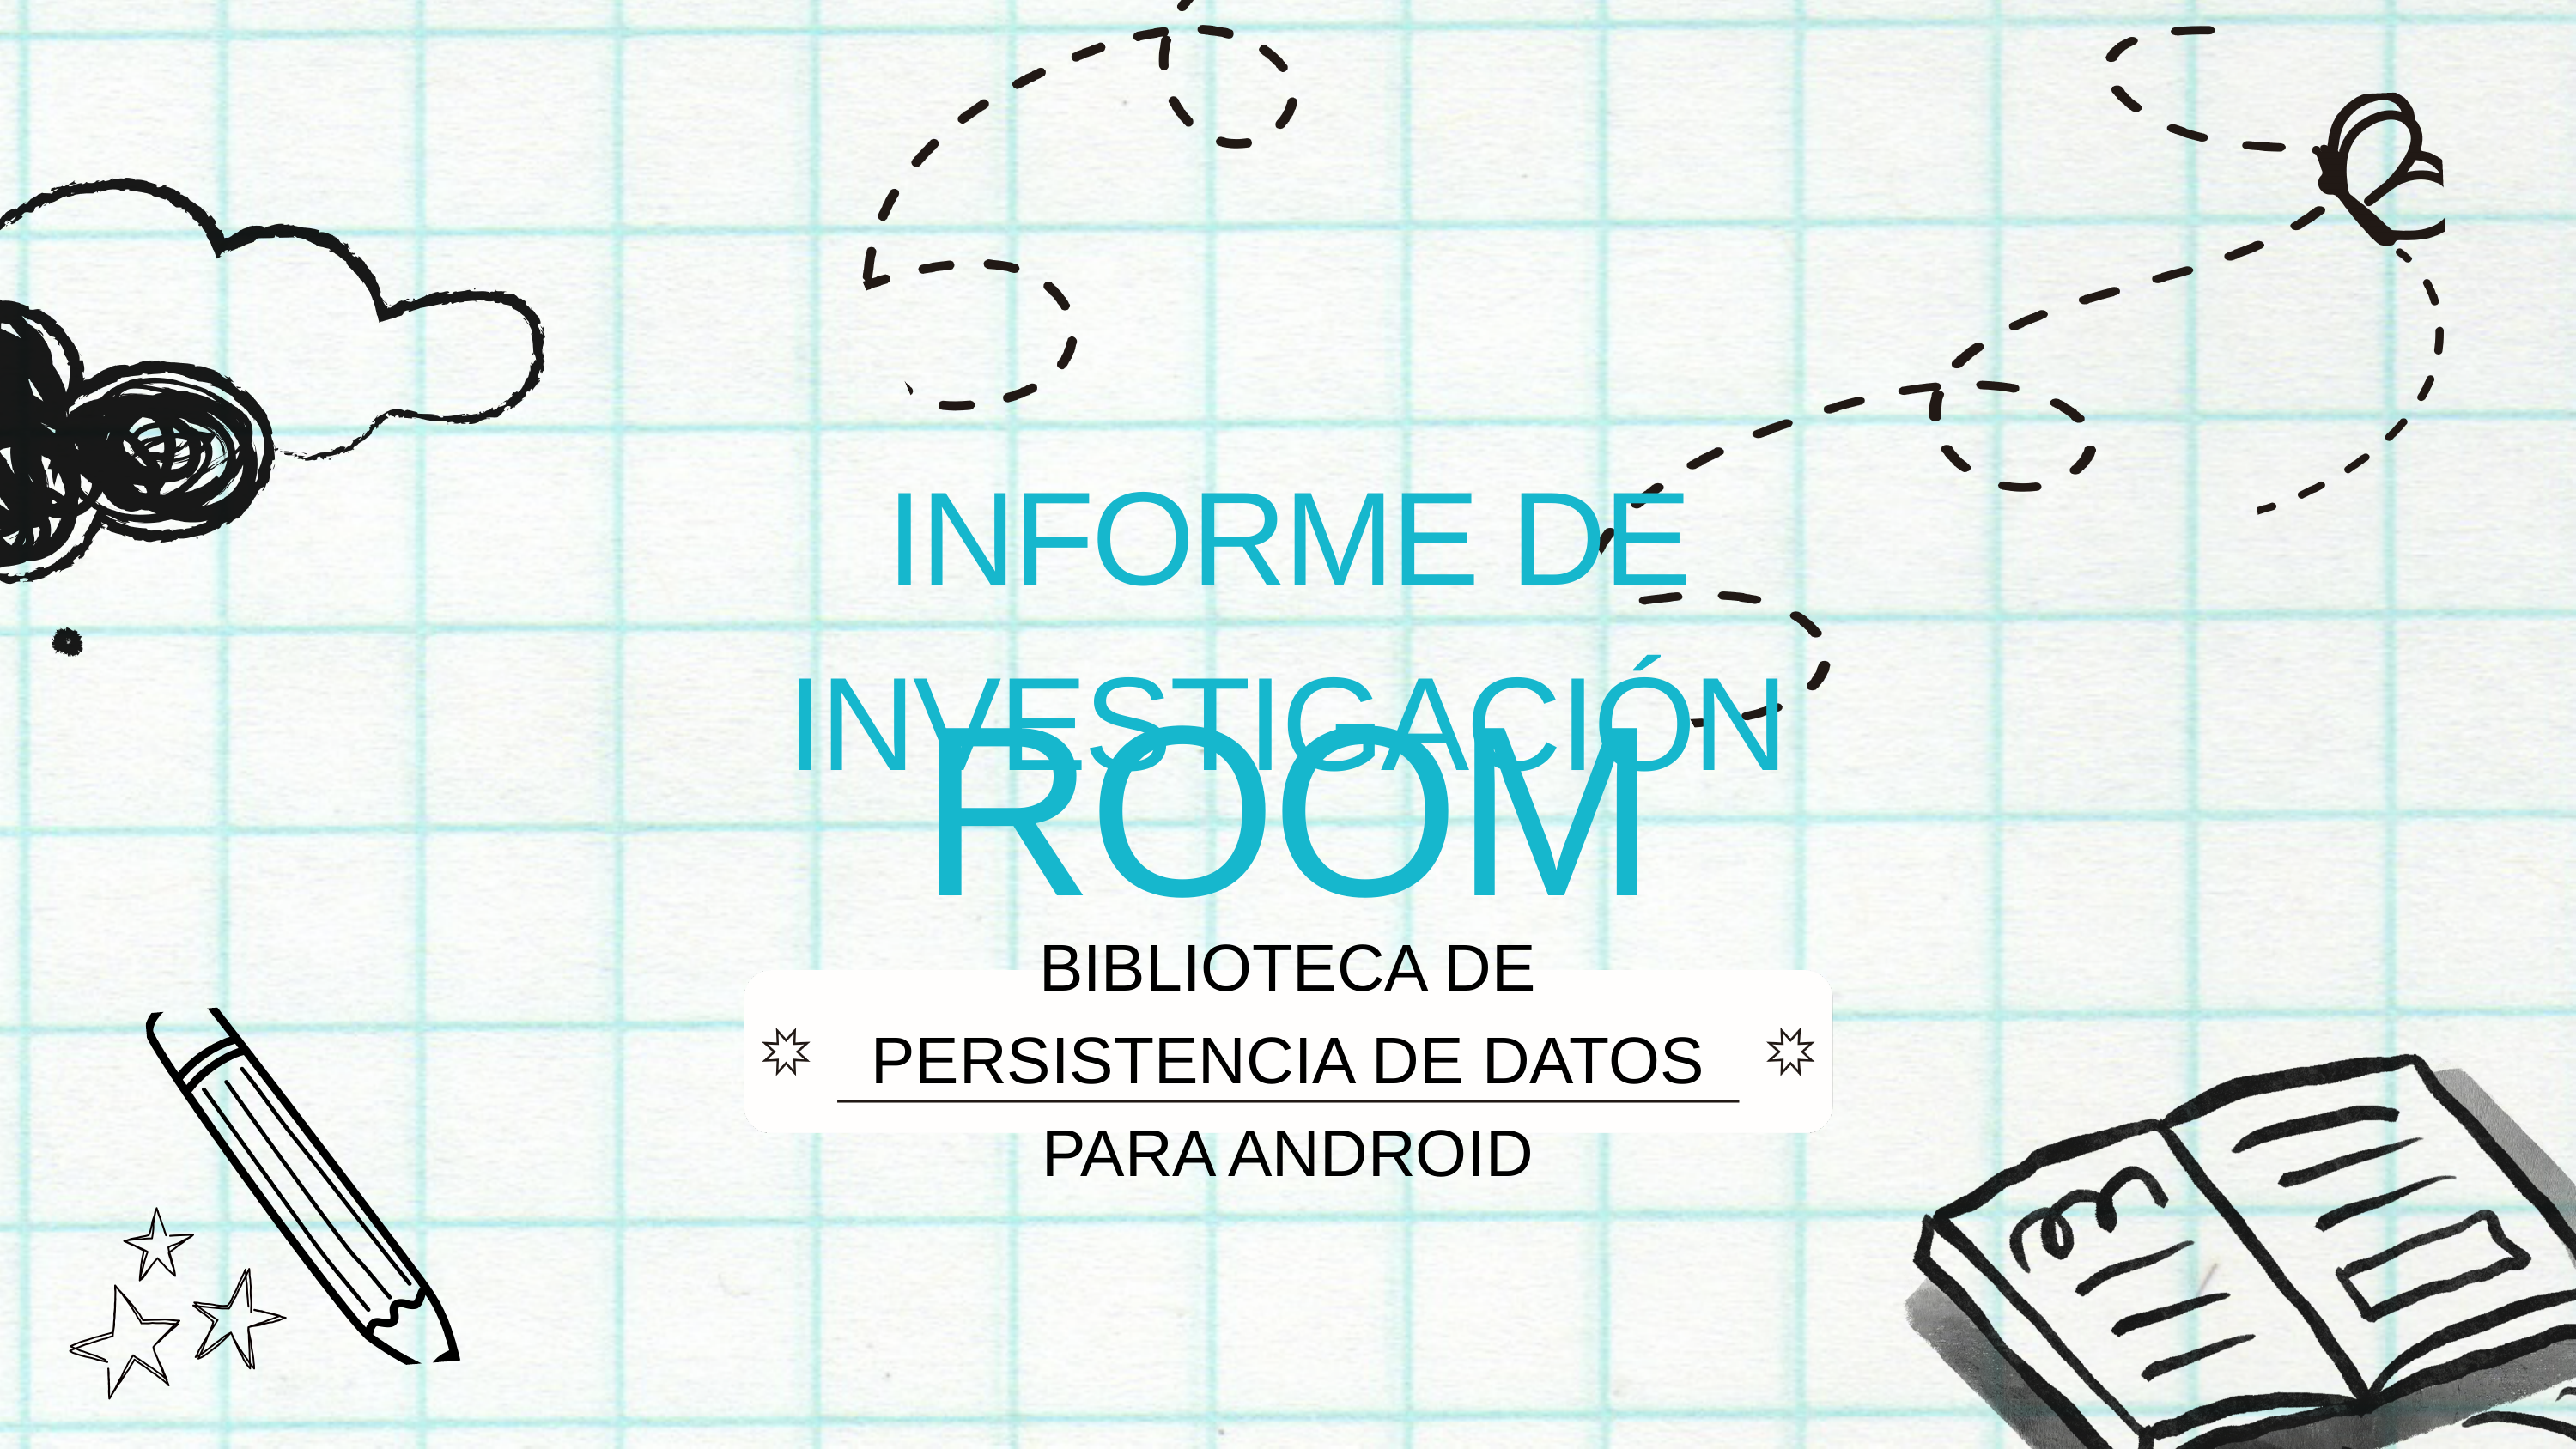

INFORME DE INVESTIGACIÓN
ROOM
BIBLIOTECA DE PERSISTENCIA DE DATOS PARA ANDROID